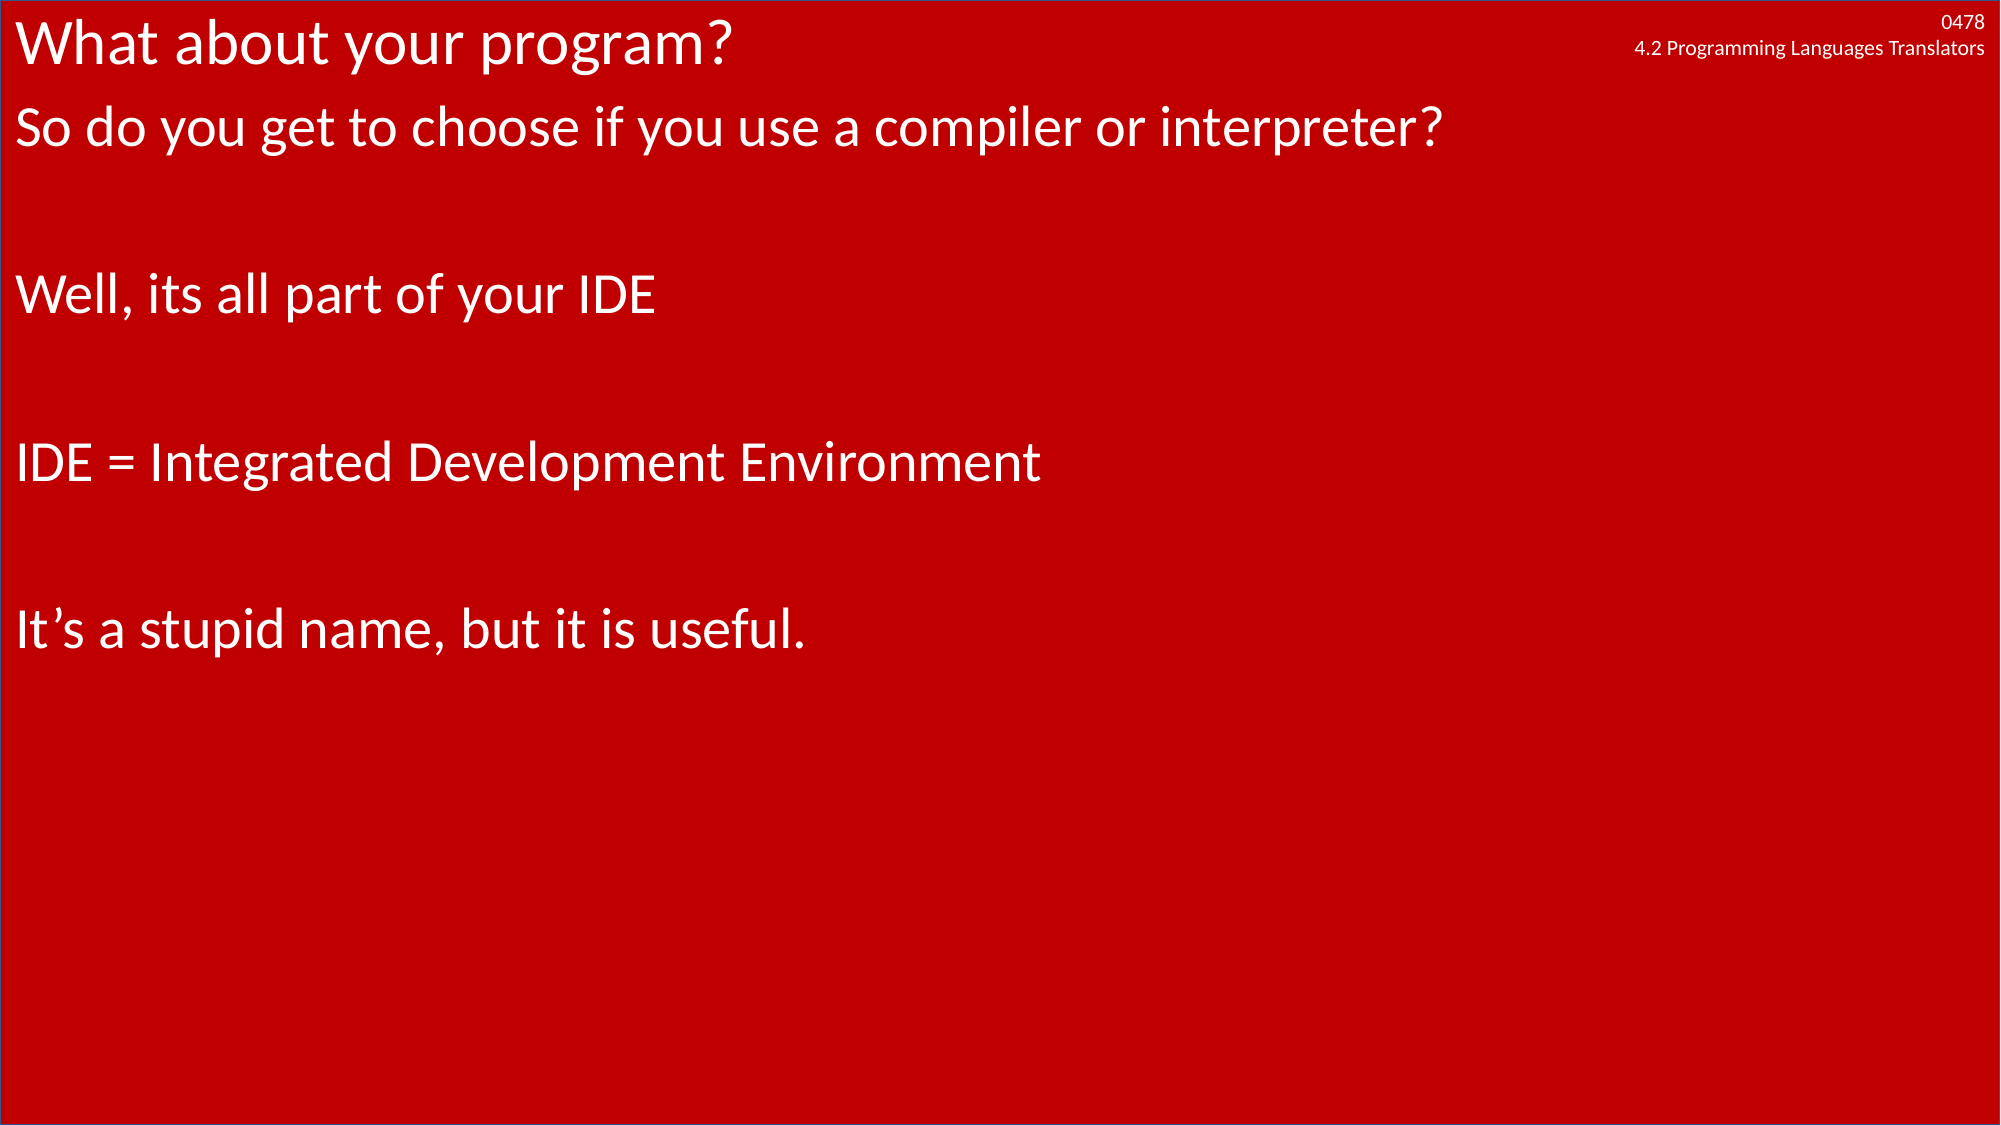

# What about your program?
So do you get to choose if you use a compiler or interpreter?

Well, its all part of your IDE

IDE = Integrated Development Environment

It’s a stupid name, but it is useful.